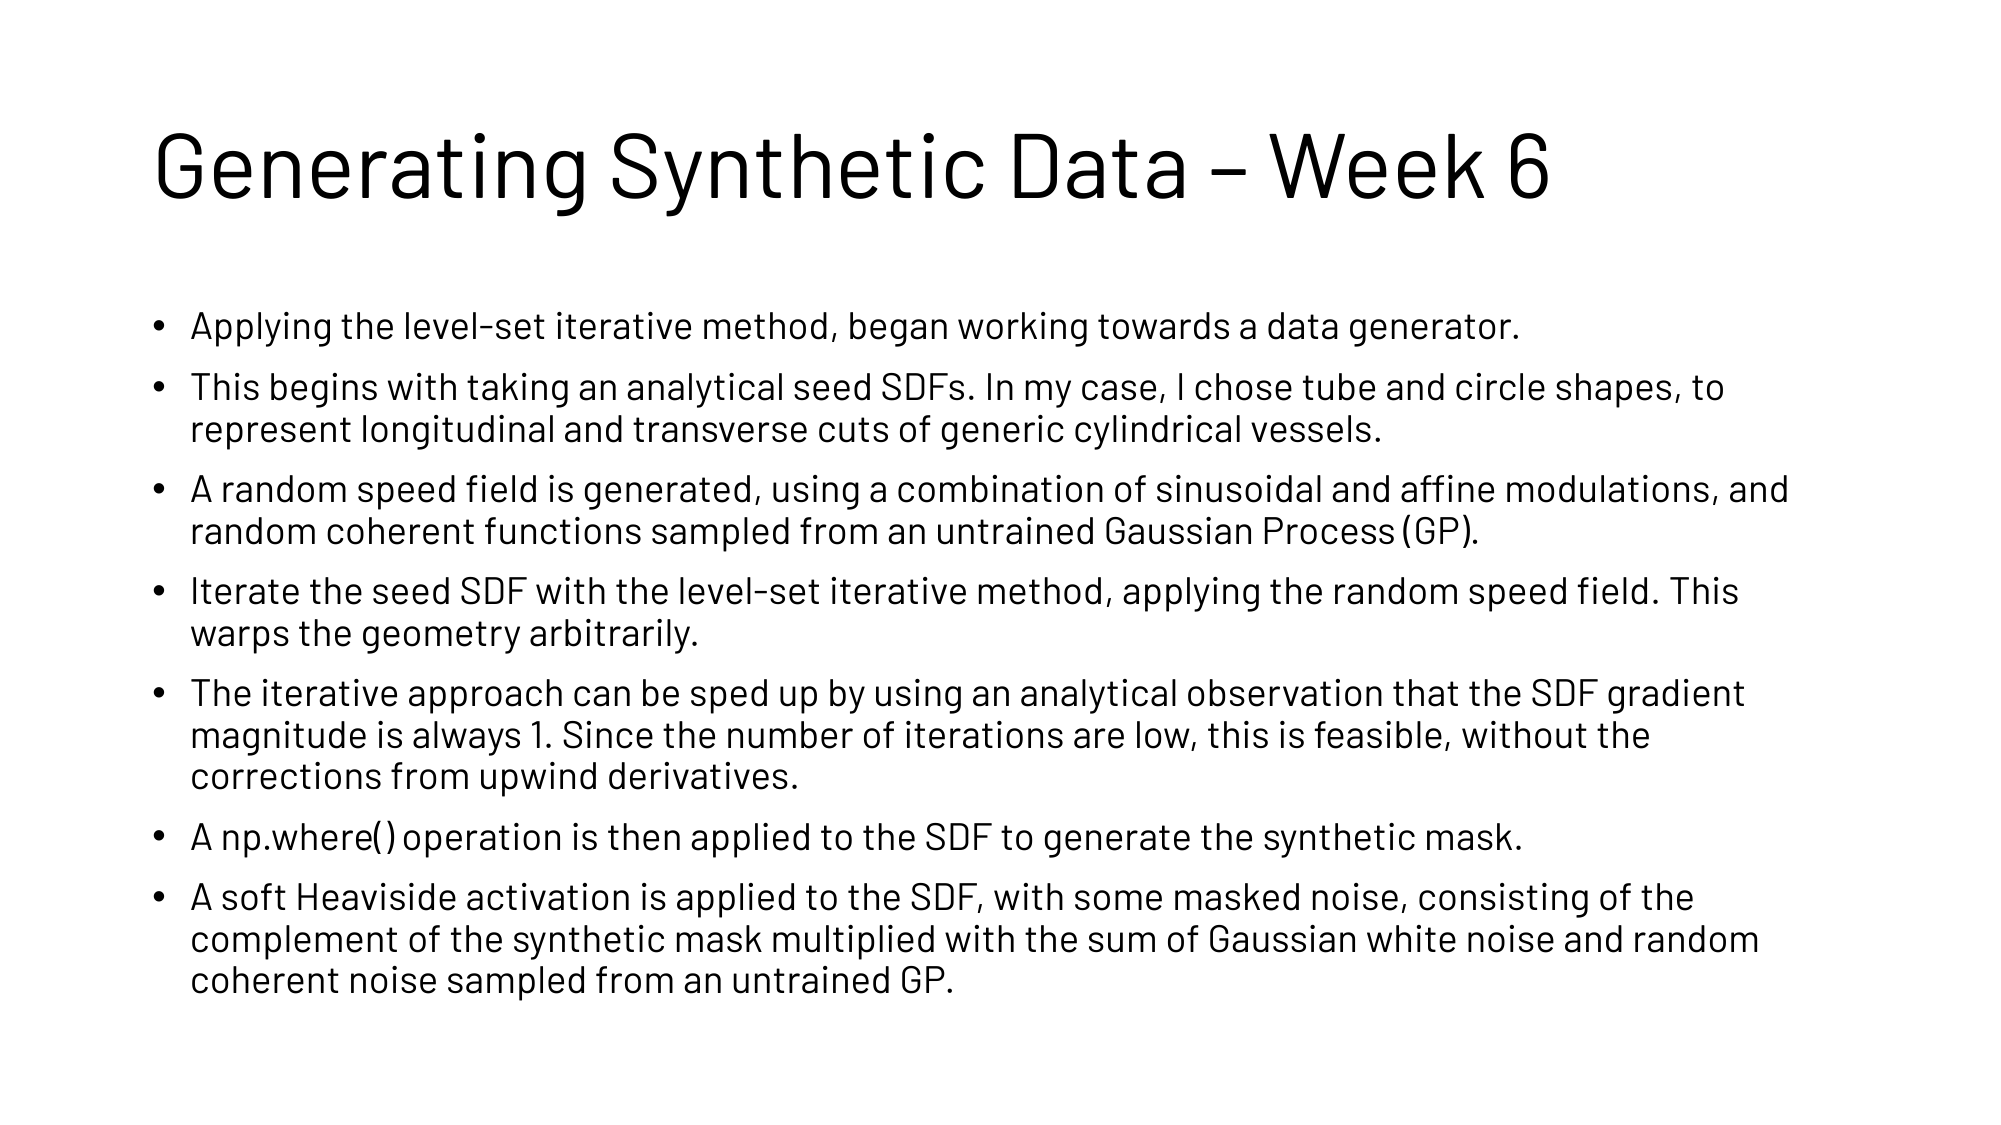

# Generating Synthetic Data – Week 6
Applying the level-set iterative method, began working towards a data generator.
This begins with taking an analytical seed SDFs. In my case, I chose tube and circle shapes, to represent longitudinal and transverse cuts of generic cylindrical vessels.
A random speed field is generated, using a combination of sinusoidal and affine modulations, and random coherent functions sampled from an untrained Gaussian Process (GP).
Iterate the seed SDF with the level-set iterative method, applying the random speed field. This warps the geometry arbitrarily.
The iterative approach can be sped up by using an analytical observation that the SDF gradient magnitude is always 1. Since the number of iterations are low, this is feasible, without the corrections from upwind derivatives.
A np.where() operation is then applied to the SDF to generate the synthetic mask.
A soft Heaviside activation is applied to the SDF, with some masked noise, consisting of the complement of the synthetic mask multiplied with the sum of Gaussian white noise and random coherent noise sampled from an untrained GP.